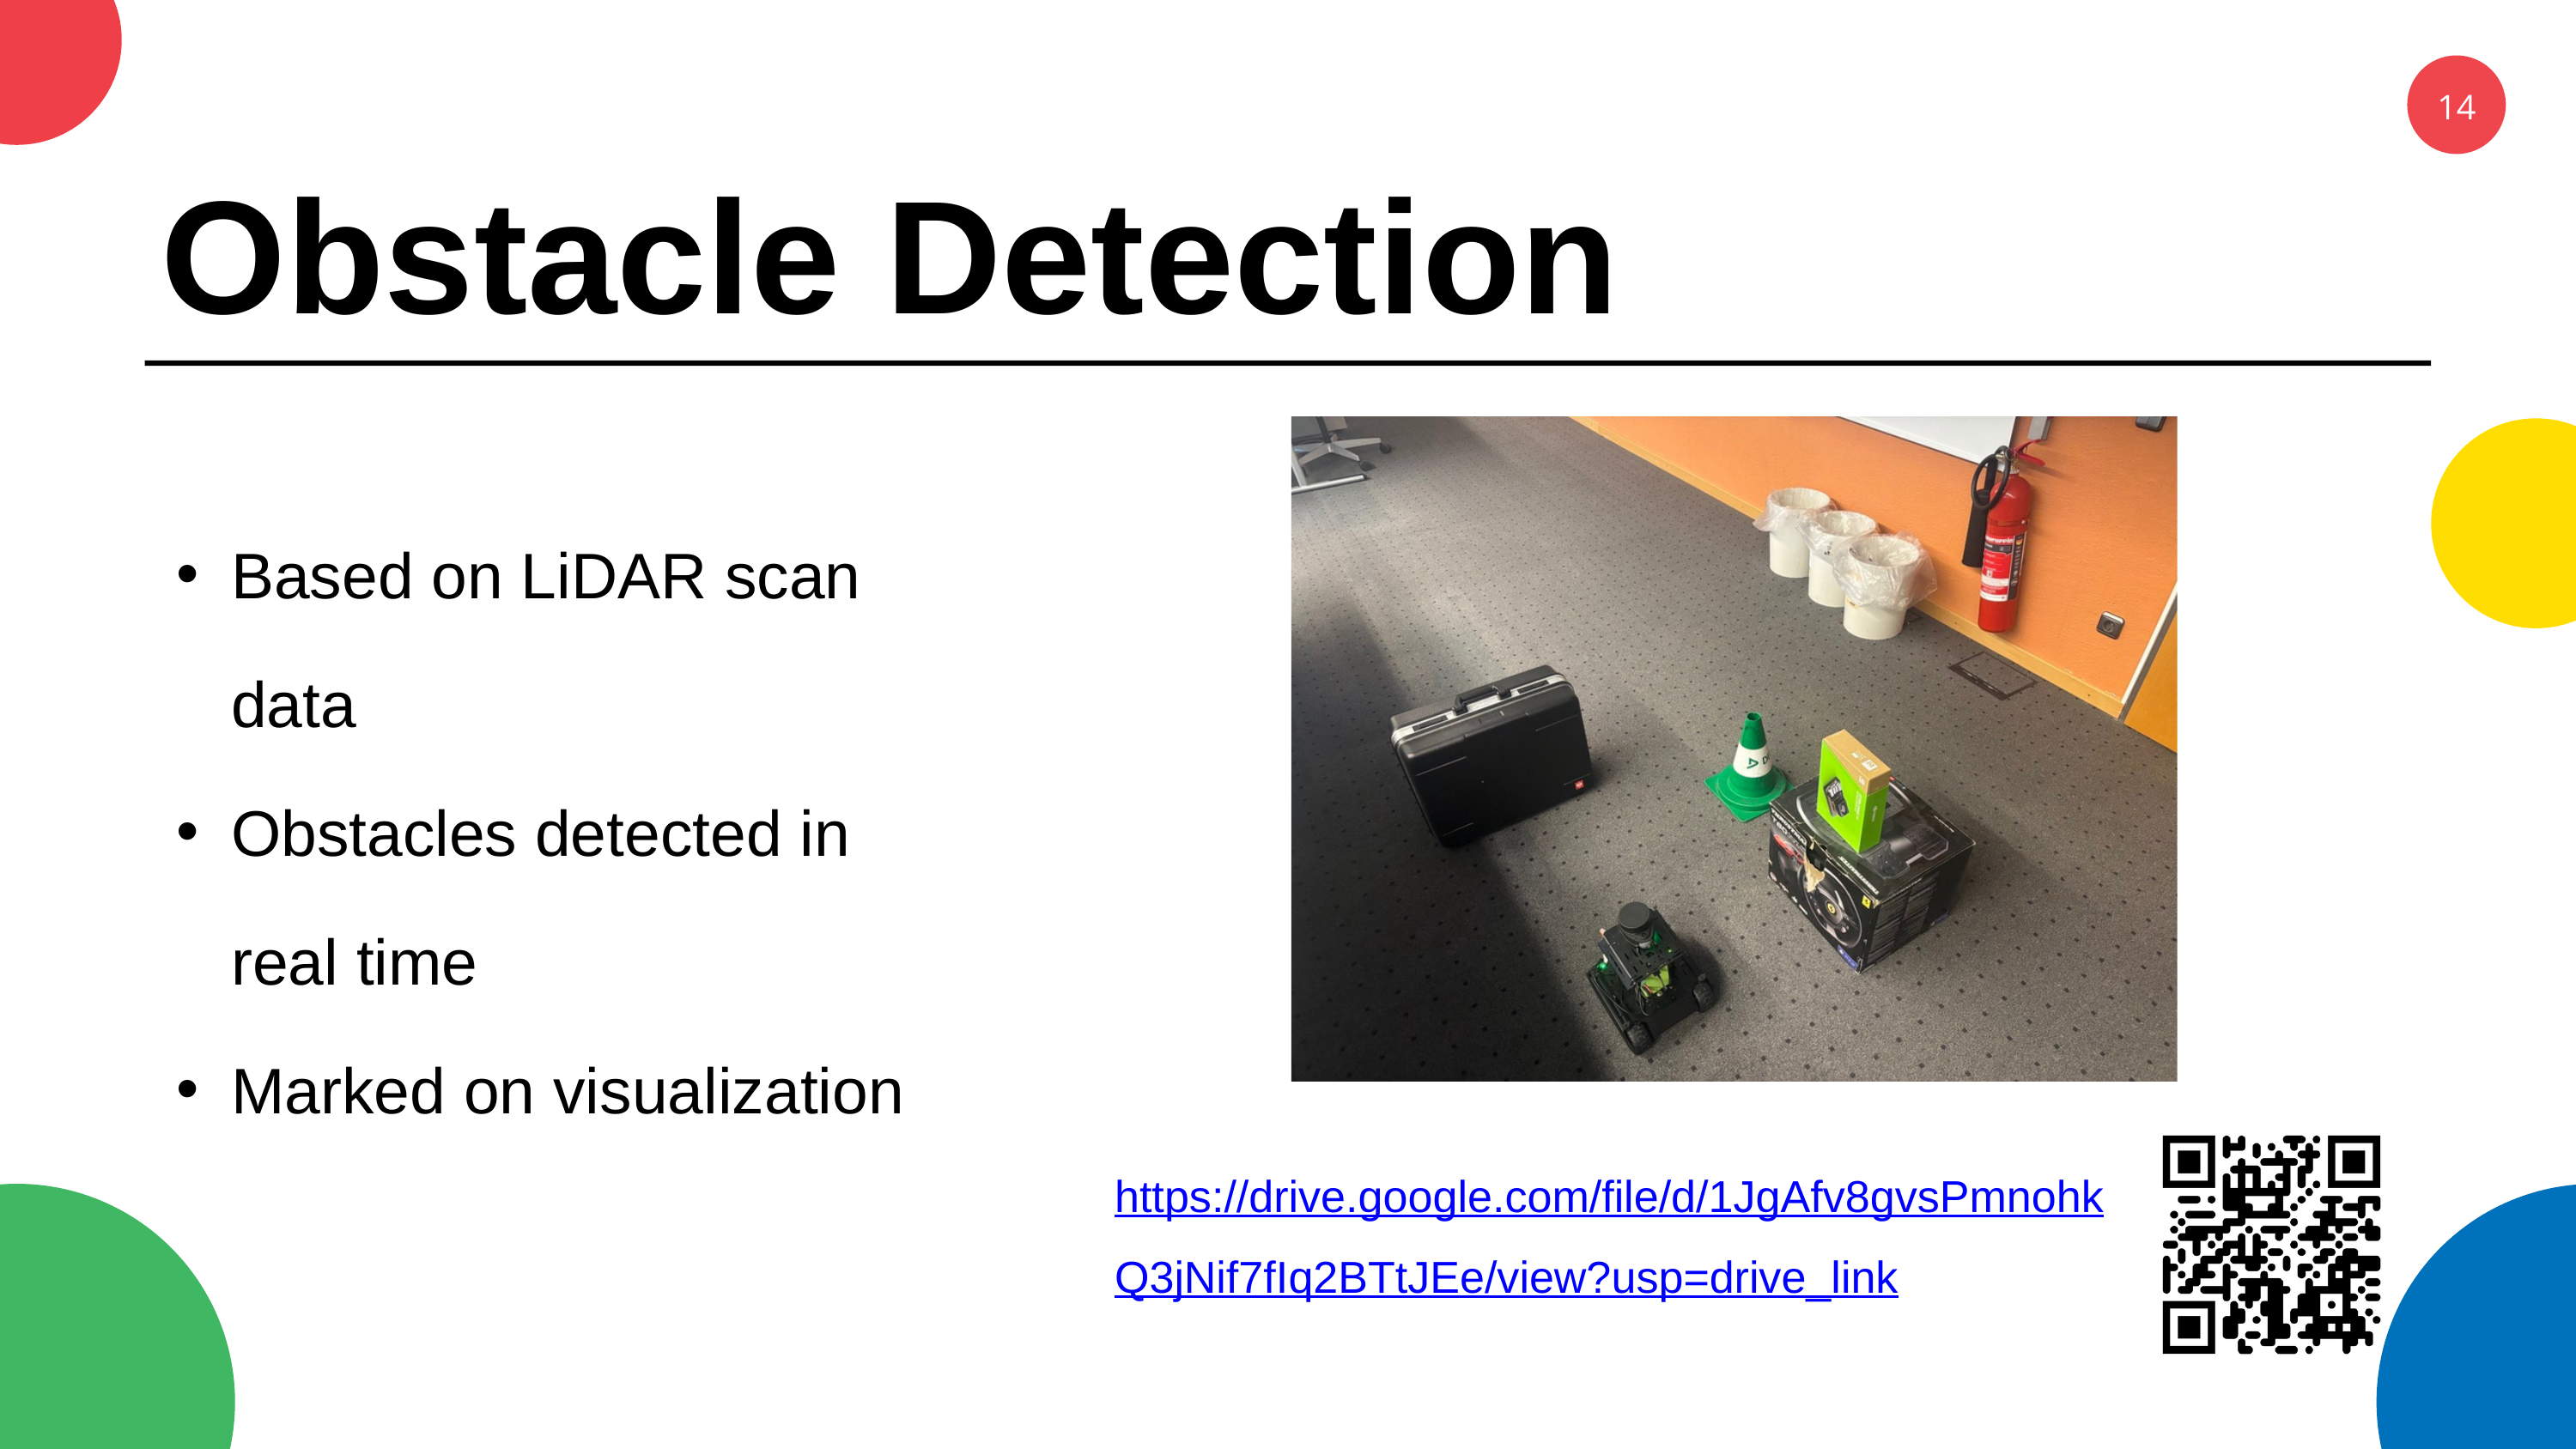

14
Obstacle Detection

Based on LiDAR scan data
Obstacles detected in real time
Marked on visualization

https://drive.google.com/file/d/1JgAfv8gvsPmnohkQ3jNif7fIq2BTtJEe/view?usp=drive_link